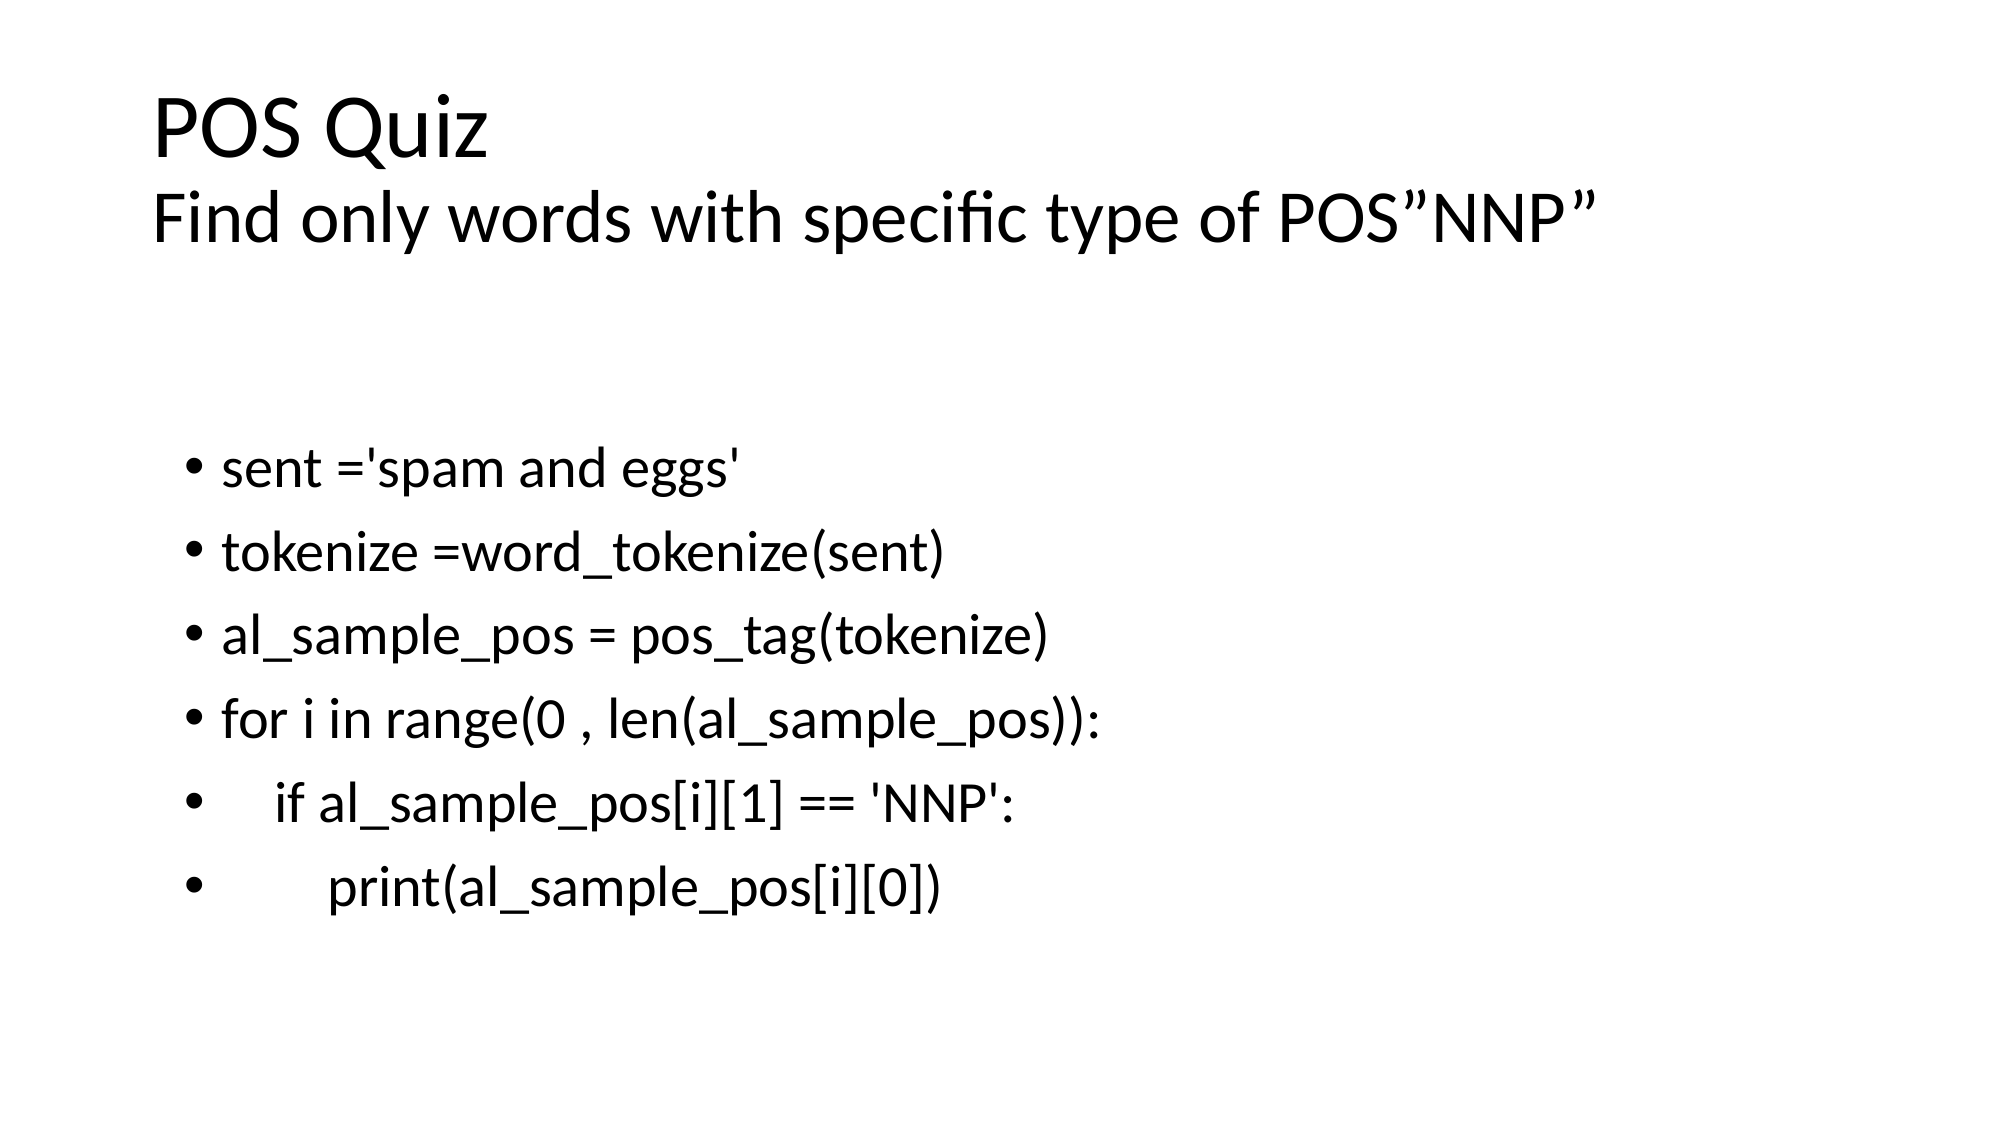

# POS Quiz Find only words with specific type of POS”NNP”
sent ='spam and eggs'
tokenize =word_tokenize(sent)
al_sample_pos = pos_tag(tokenize)
for i in range(0 , len(al_sample_pos)):
    if al_sample_pos[i][1] == 'NNP':
        print(al_sample_pos[i][0])